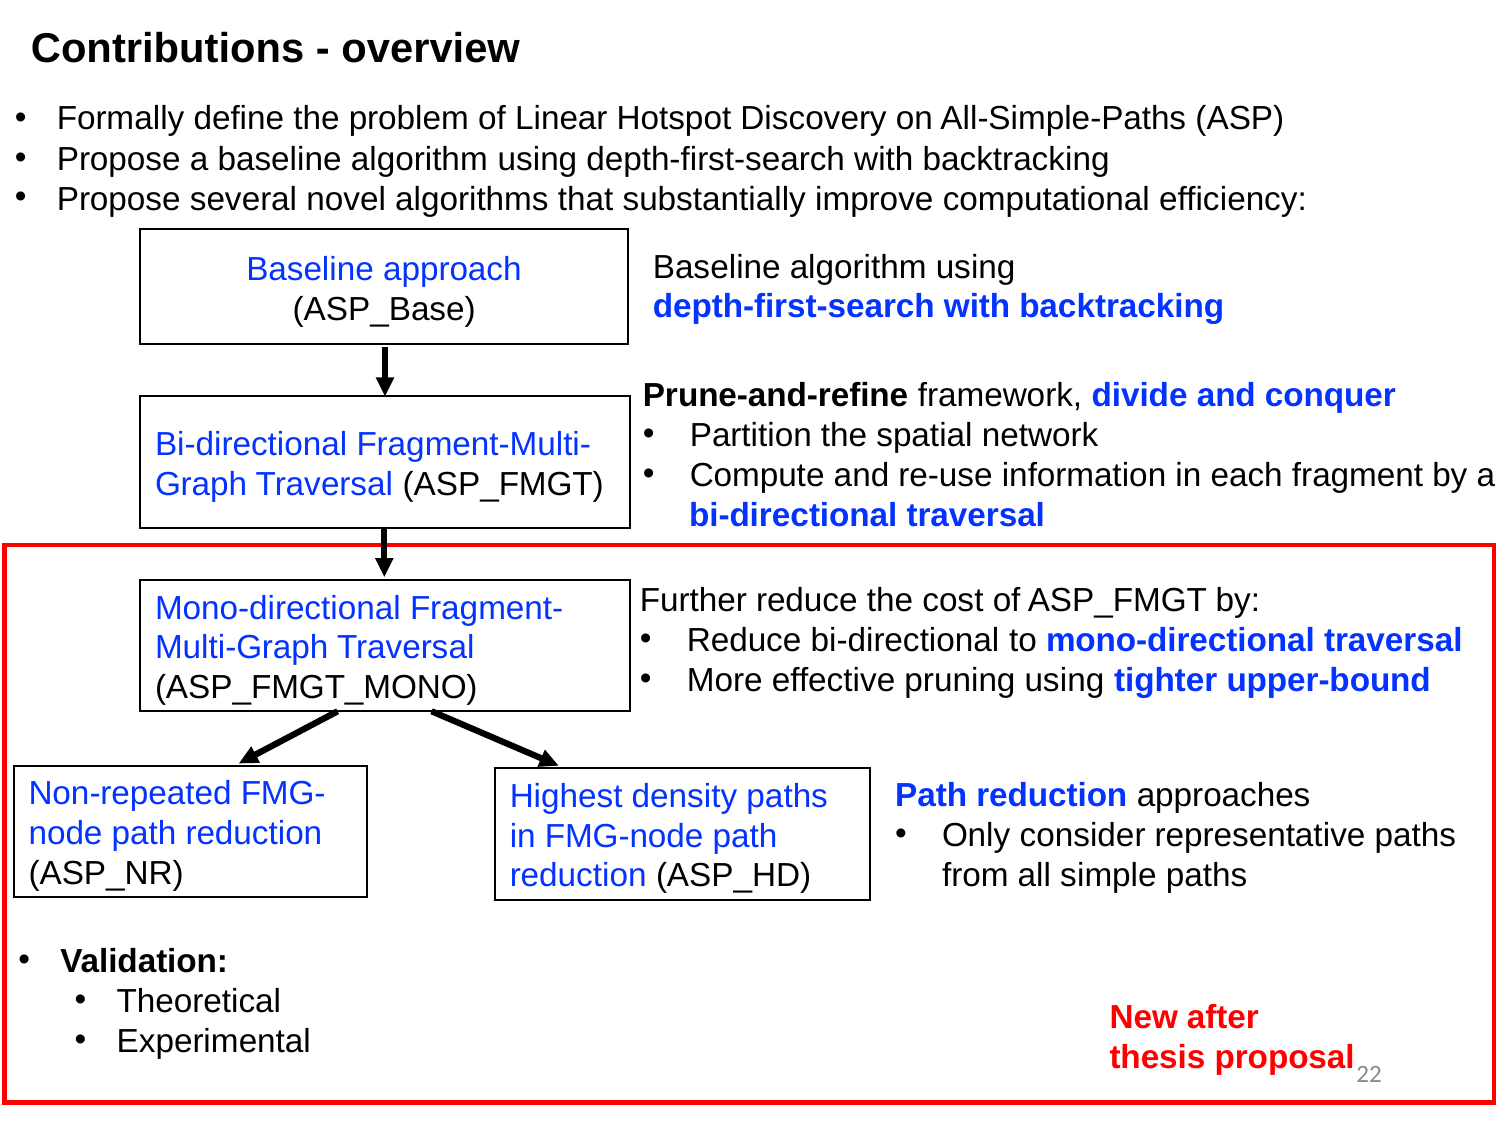

Contributions - overview
Formally define the problem of Linear Hotspot Discovery on All-Simple-Paths (ASP)
Propose a baseline algorithm using depth-first-search with backtracking
Propose several novel algorithms that substantially improve computational efficiency:

Baseline approach (ASP_Base)
Baseline algorithm using
depth-first-search with backtracking
Prune-and-refine framework, divide and conquer
Partition the spatial network
Compute and re-use information in each fragment by a
     bi-directional traversal
Bi-directional Fragment-Multi-Graph Traversal (ASP_FMGT)

Further reduce the cost of ASP_FMGT by:
Reduce bi-directional to mono-directional traversal
More effective pruning using tighter upper-bound
Mono-directional Fragment-Multi-Graph Traversal (ASP_FMGT_MONO)
Non-repeated FMG-node path reduction (ASP_NR)
Path reduction approaches
Only consider representative paths from all simple paths
Highest density paths in FMG-node path reduction (ASP_HD)
Validation:
Theoretical
Experimental
New after
thesis proposal
22